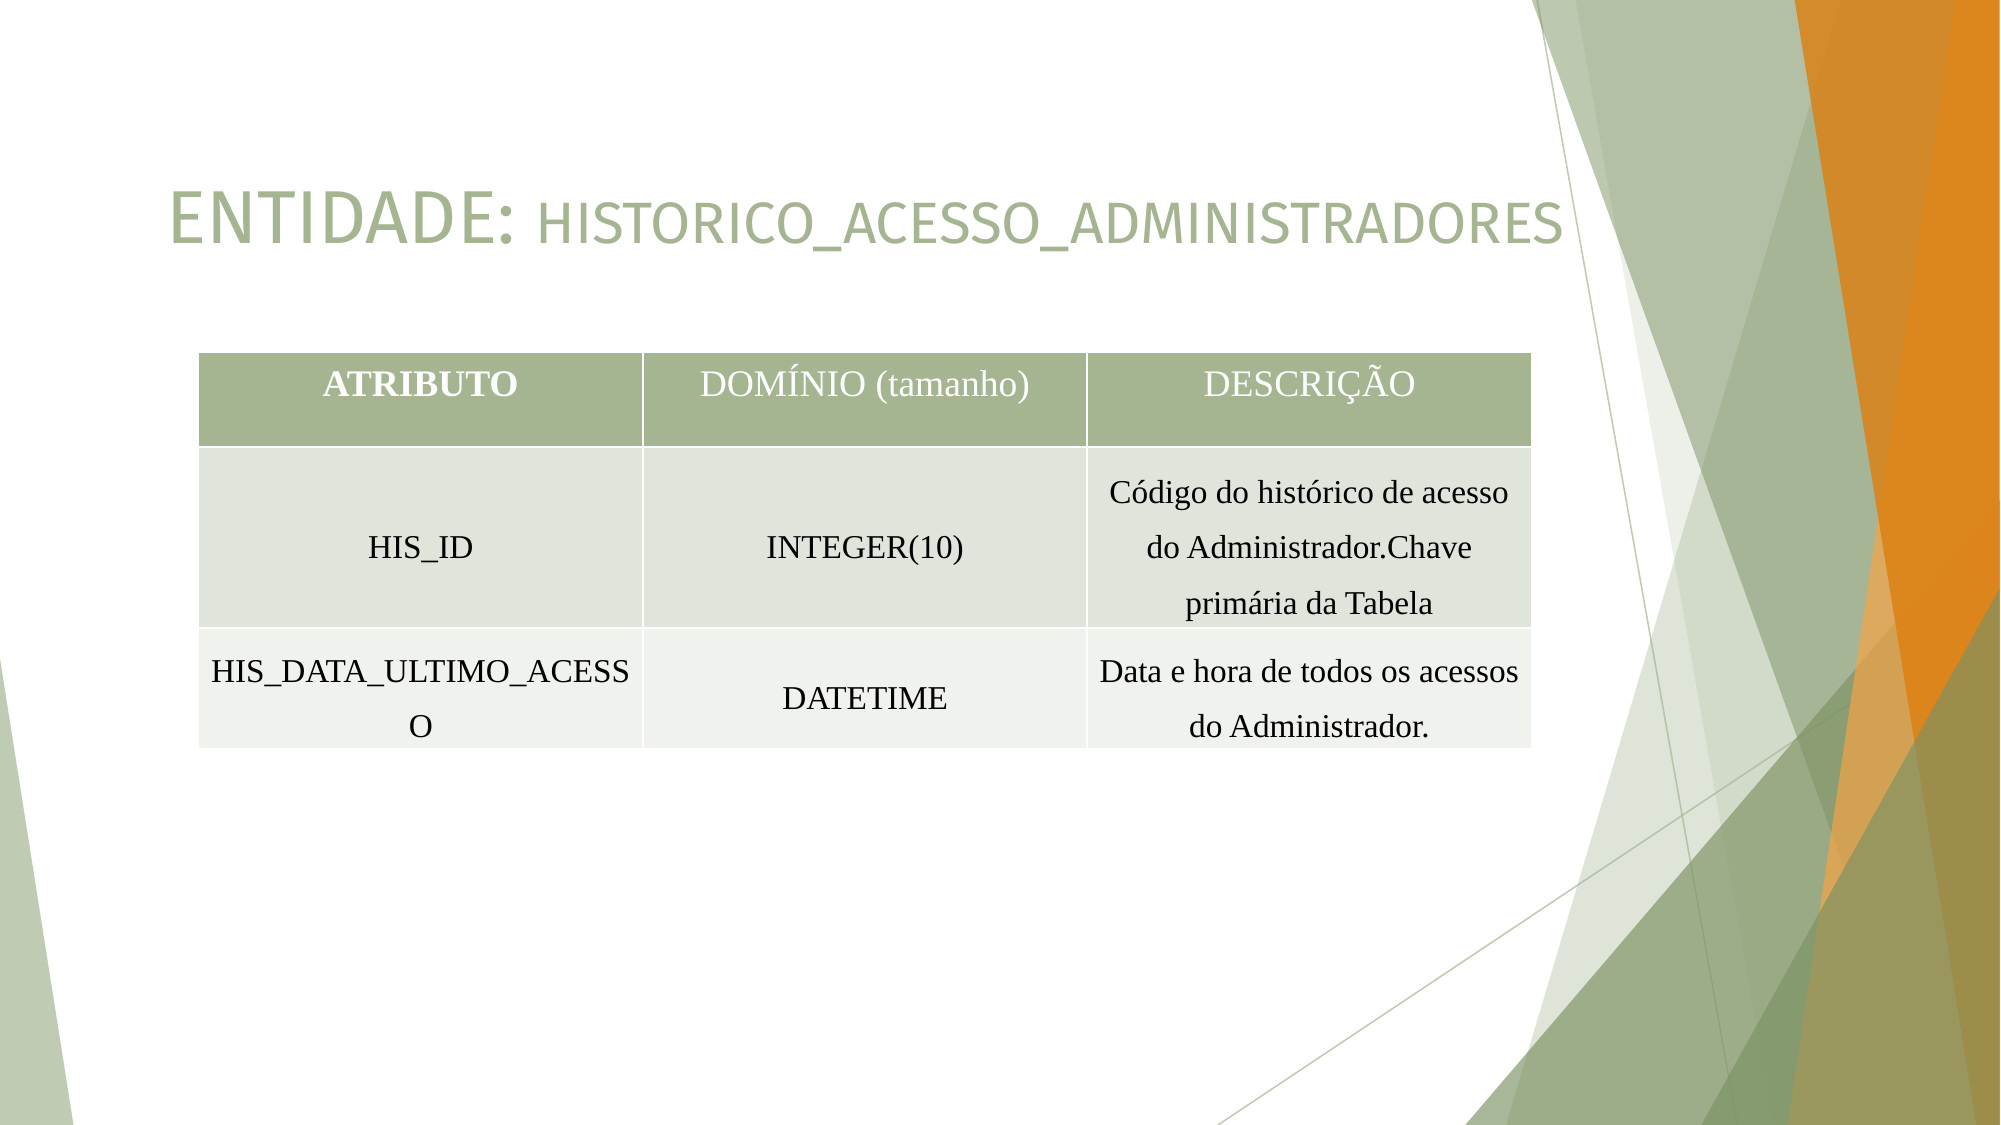

# ENTIDADE: HISTORICO_ACESSO_ADMINISTRADORES
| ATRIBUTO | DOMÍNIO (tamanho) | DESCRIÇÃO |
| --- | --- | --- |
| HIS\_ID | INTEGER(10) | Código do histórico de acesso do Administrador.Chave primária da Tabela |
| HIS\_DATA\_ULTIMO\_ACESSO | DATETIME | Data e hora de todos os acessos do Administrador. |